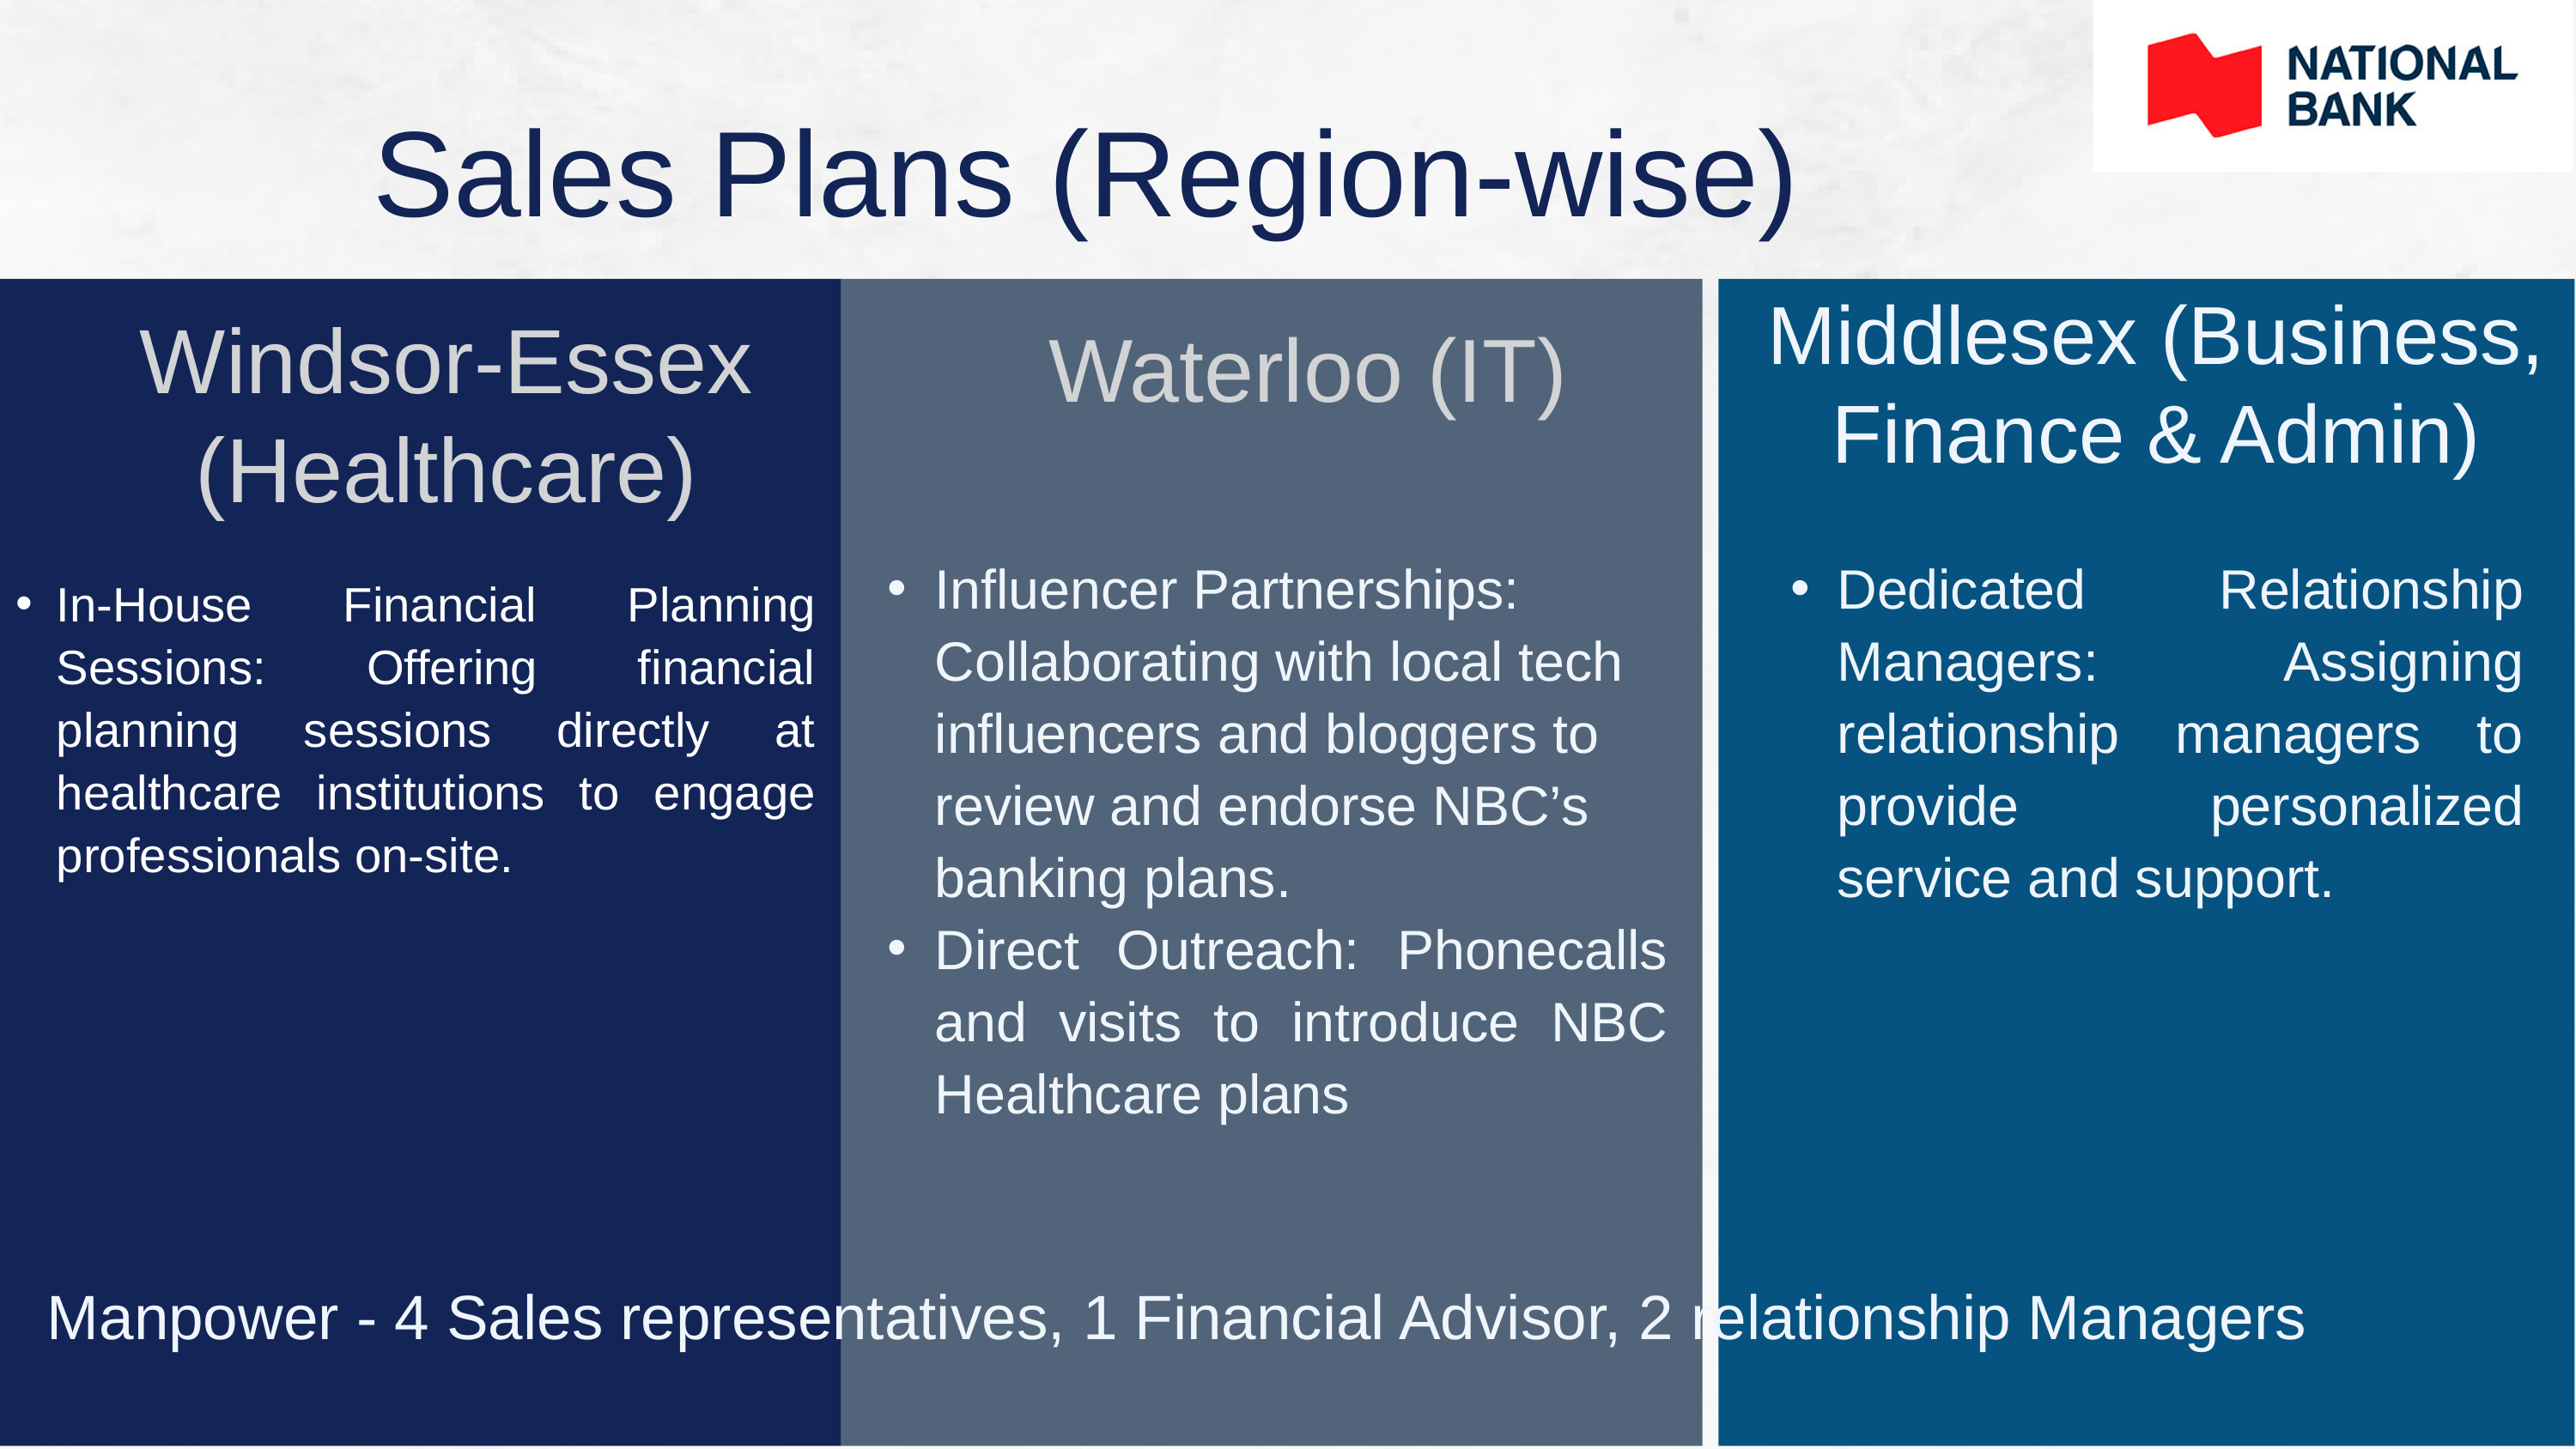

Sales Plans (Region-wise)

Middlesex (Business, Finance & Admin)
Windsor-Essex
(Healthcare)
Waterloo (IT)
Influencer Partnerships: Collaborating with local tech influencers and bloggers to review and endorse NBC’s banking plans.
Direct Outreach: Phonecalls and visits to introduce NBC Healthcare plans
Dedicated Relationship Managers: Assigning relationship managers to provide personalized service and support.
In-House Financial Planning Sessions: Offering financial planning sessions directly at healthcare institutions to engage professionals on-site.

Manpower - 4 Sales representatives, 1 Financial Advisor, 2 relationship Managers